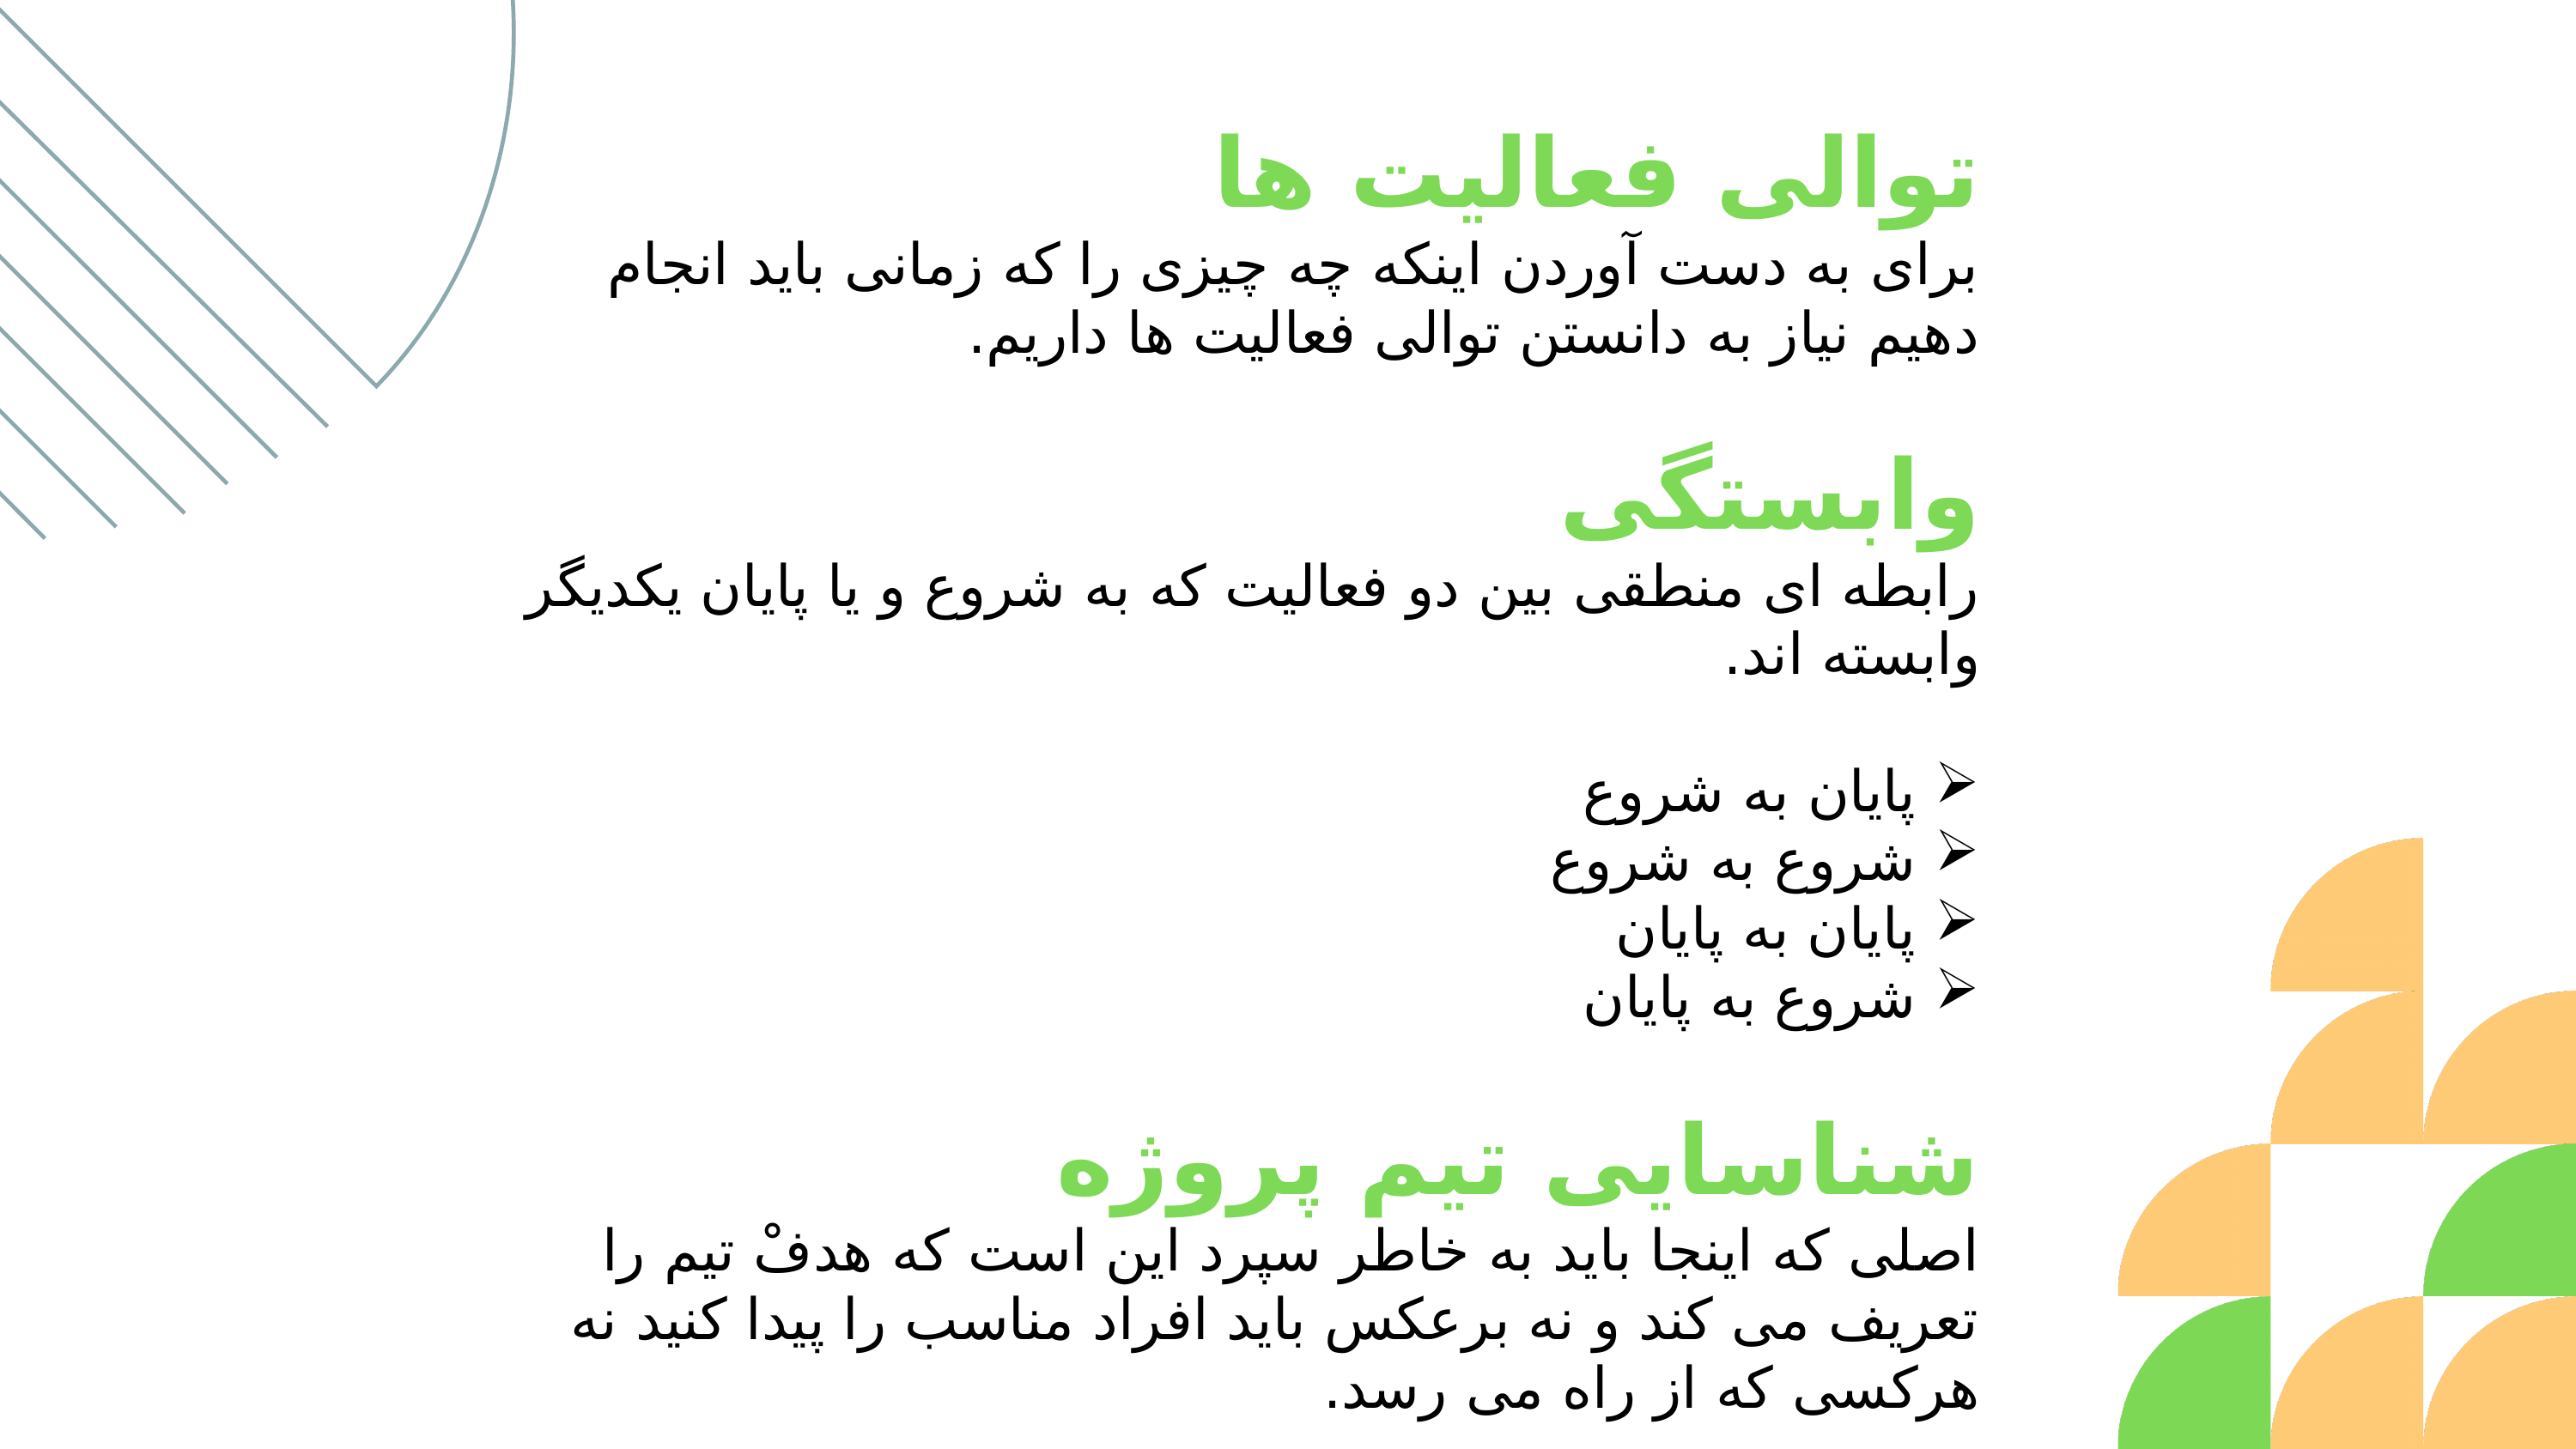

توالی فعالیت ها
برای به دست آوردن اینکه چه چیزی را که زمانی باید انجام دهیم نیاز به دانستن توالی فعالیت ها داریم.

وابستگی
رابطه ای منطقی بین دو فعالیت که به شروع و یا پایان یکدیگر وابسته اند.

پایان به شروع
شروع به شروع
پایان به پایان
شروع به پایان

شناسایی تیم پروژه
اصلی که اینجا باید به خاطر سپرد این است که هدفْ تیم را تعریف می کند و نه برعکس باید افراد مناسب را پیدا کنید نه هرکسی که از راه می رسد.